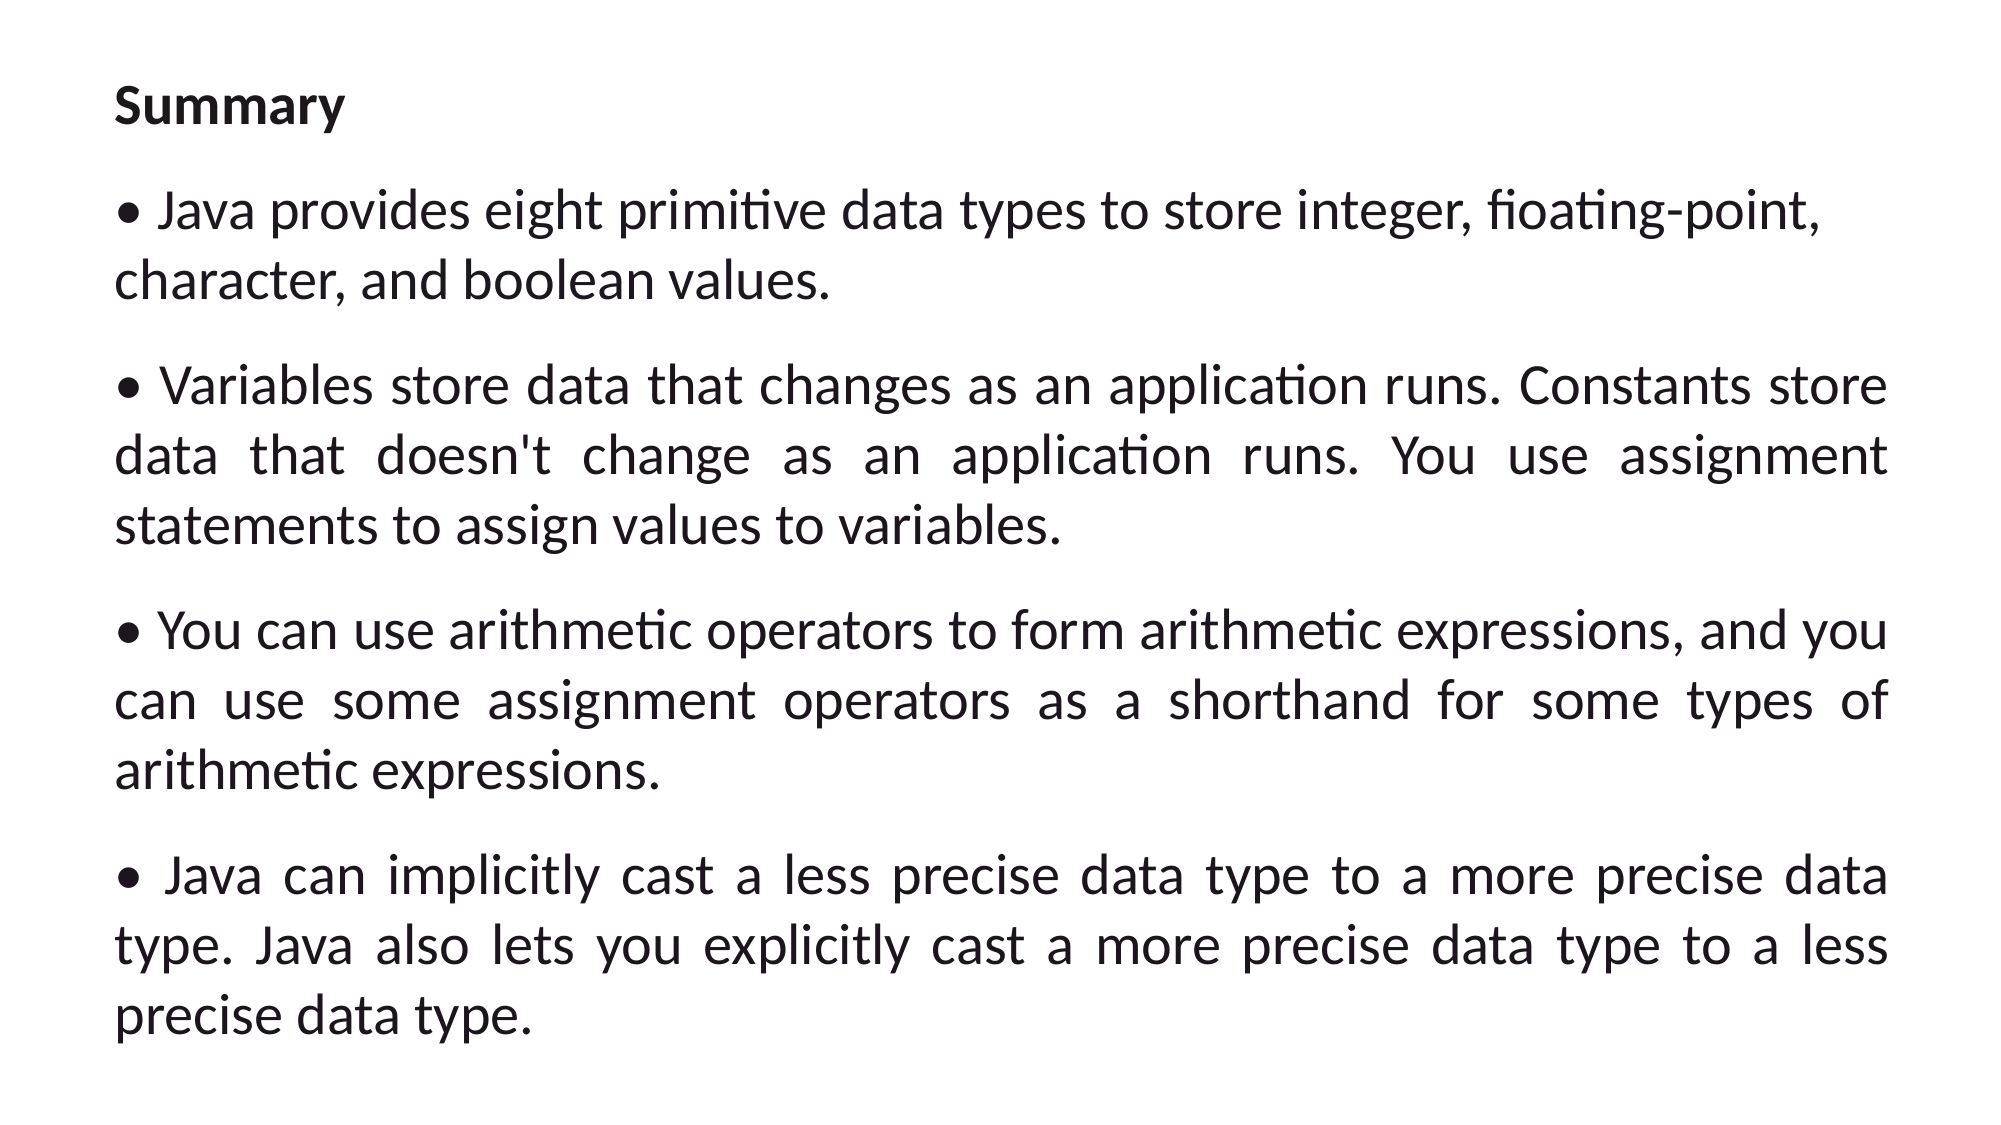

Summary

• Java provides eight primitive data types to store integer, fioating-point,
character, and boolean values.

• Variables store data that changes as an application runs. Constants store data that doesn't change as an application runs. You use assignment statements to assign values to variables.

• You can use arithmetic operators to form arithmetic expressions, and you can use some assignment operators as a shorthand for some types of arithmetic expressions.

• Java can implicitly cast a less precise data type to a more precise data type. Java also lets you explicitly cast a more precise data type to a less precise data type.